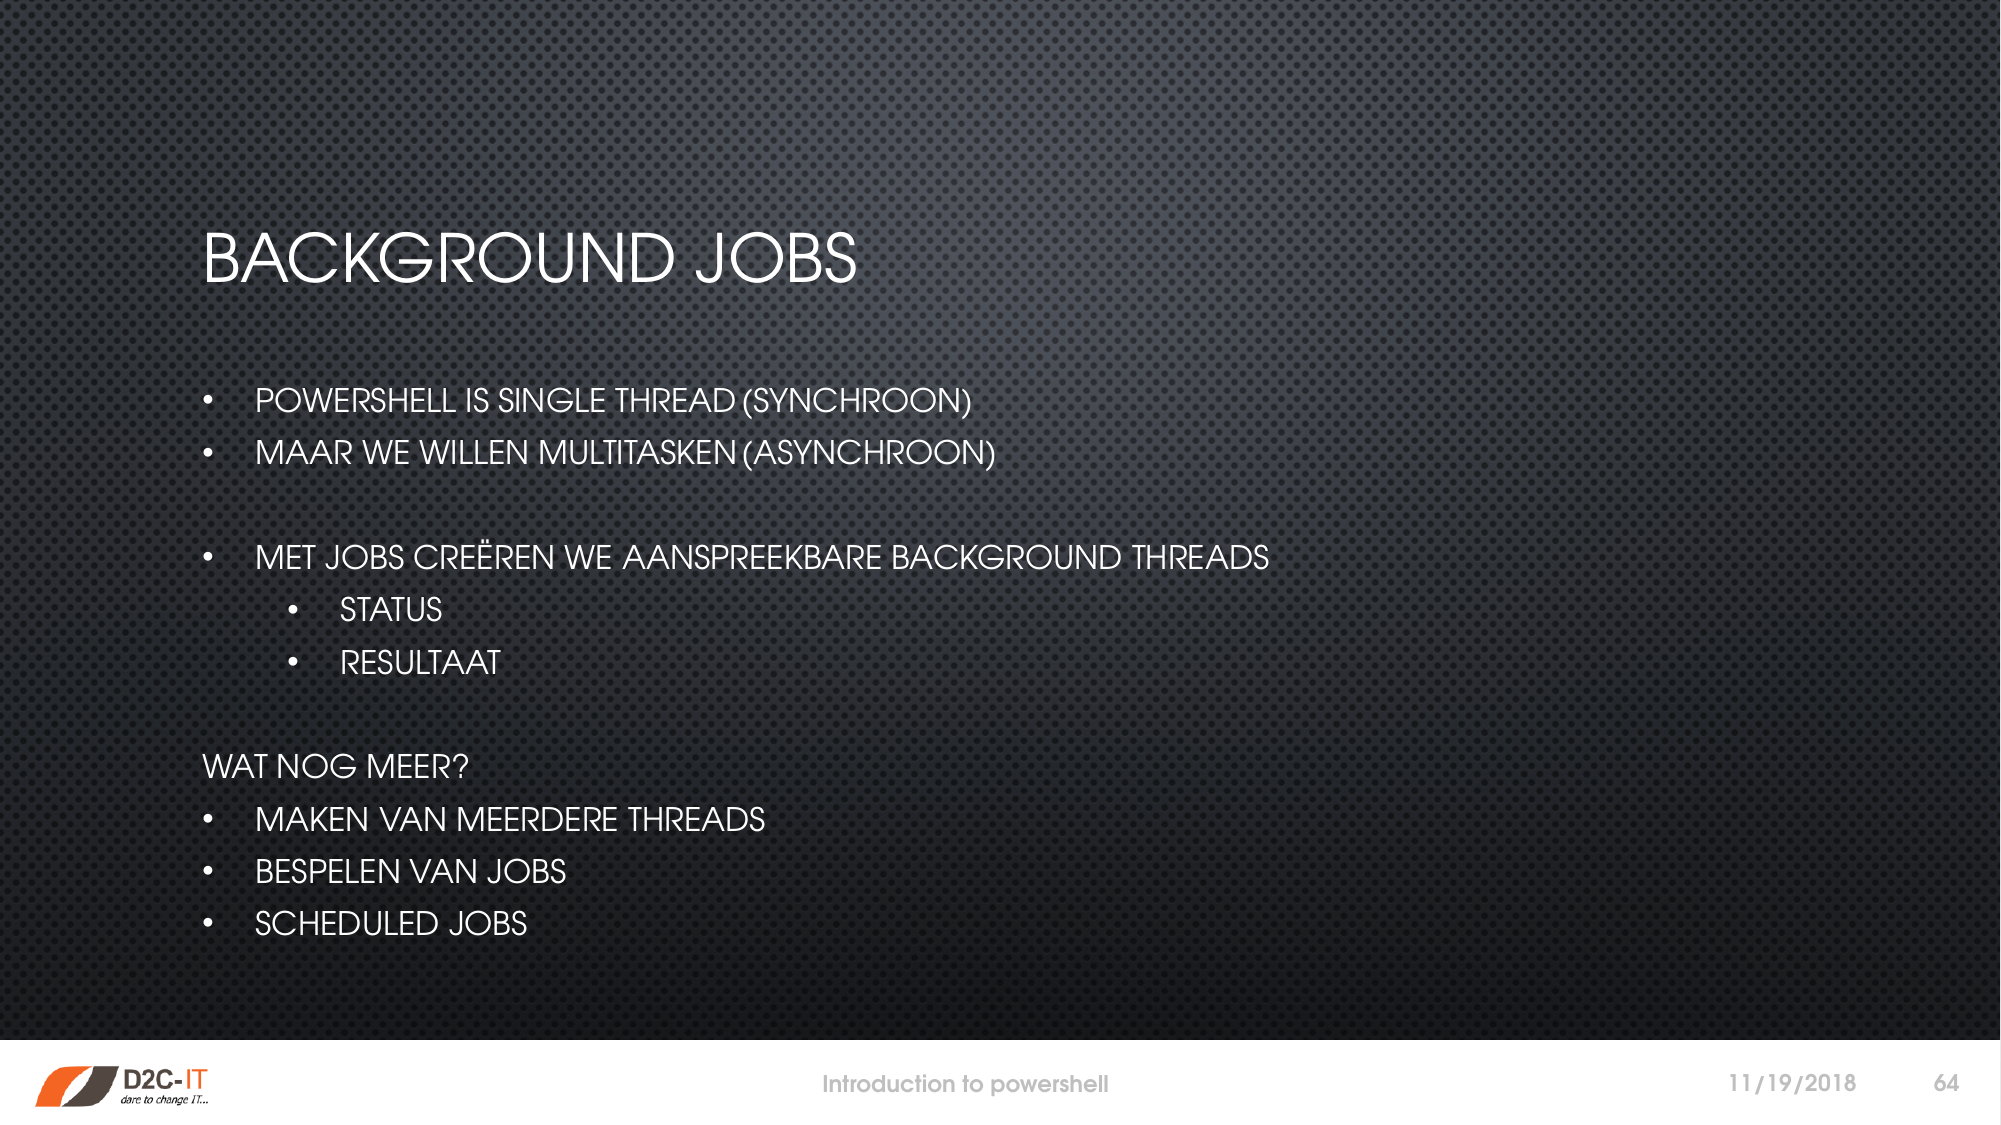

# Background jobs
Powershell is single thread	(Synchroon)
Maar we willen multitasken	(Asynchroon)

Met jobs creëren we aanspreekbare background threads
Status
Resultaat

Wat nog meer?
Maken van meerdere threads
Bespelen van jobs
Scheduled jobs

11/19/2018
64
Introduction to powershell